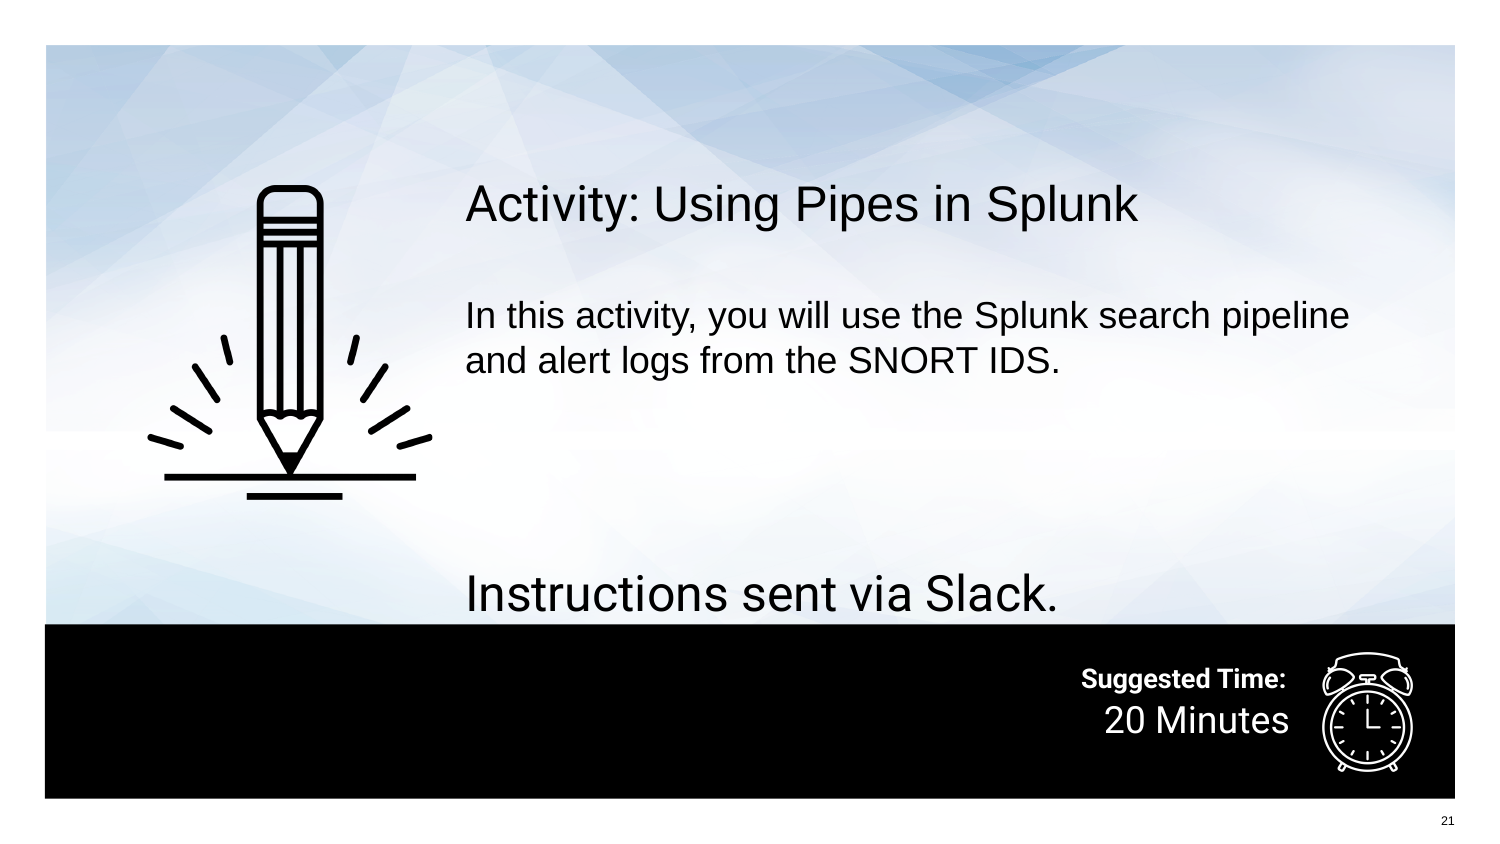

Activity: Using Pipes in Splunk

In this activity, you will use the Splunk search pipeline and alert logs from the SNORT IDS.

Instructions sent via Slack.
# 20 Minutes

21